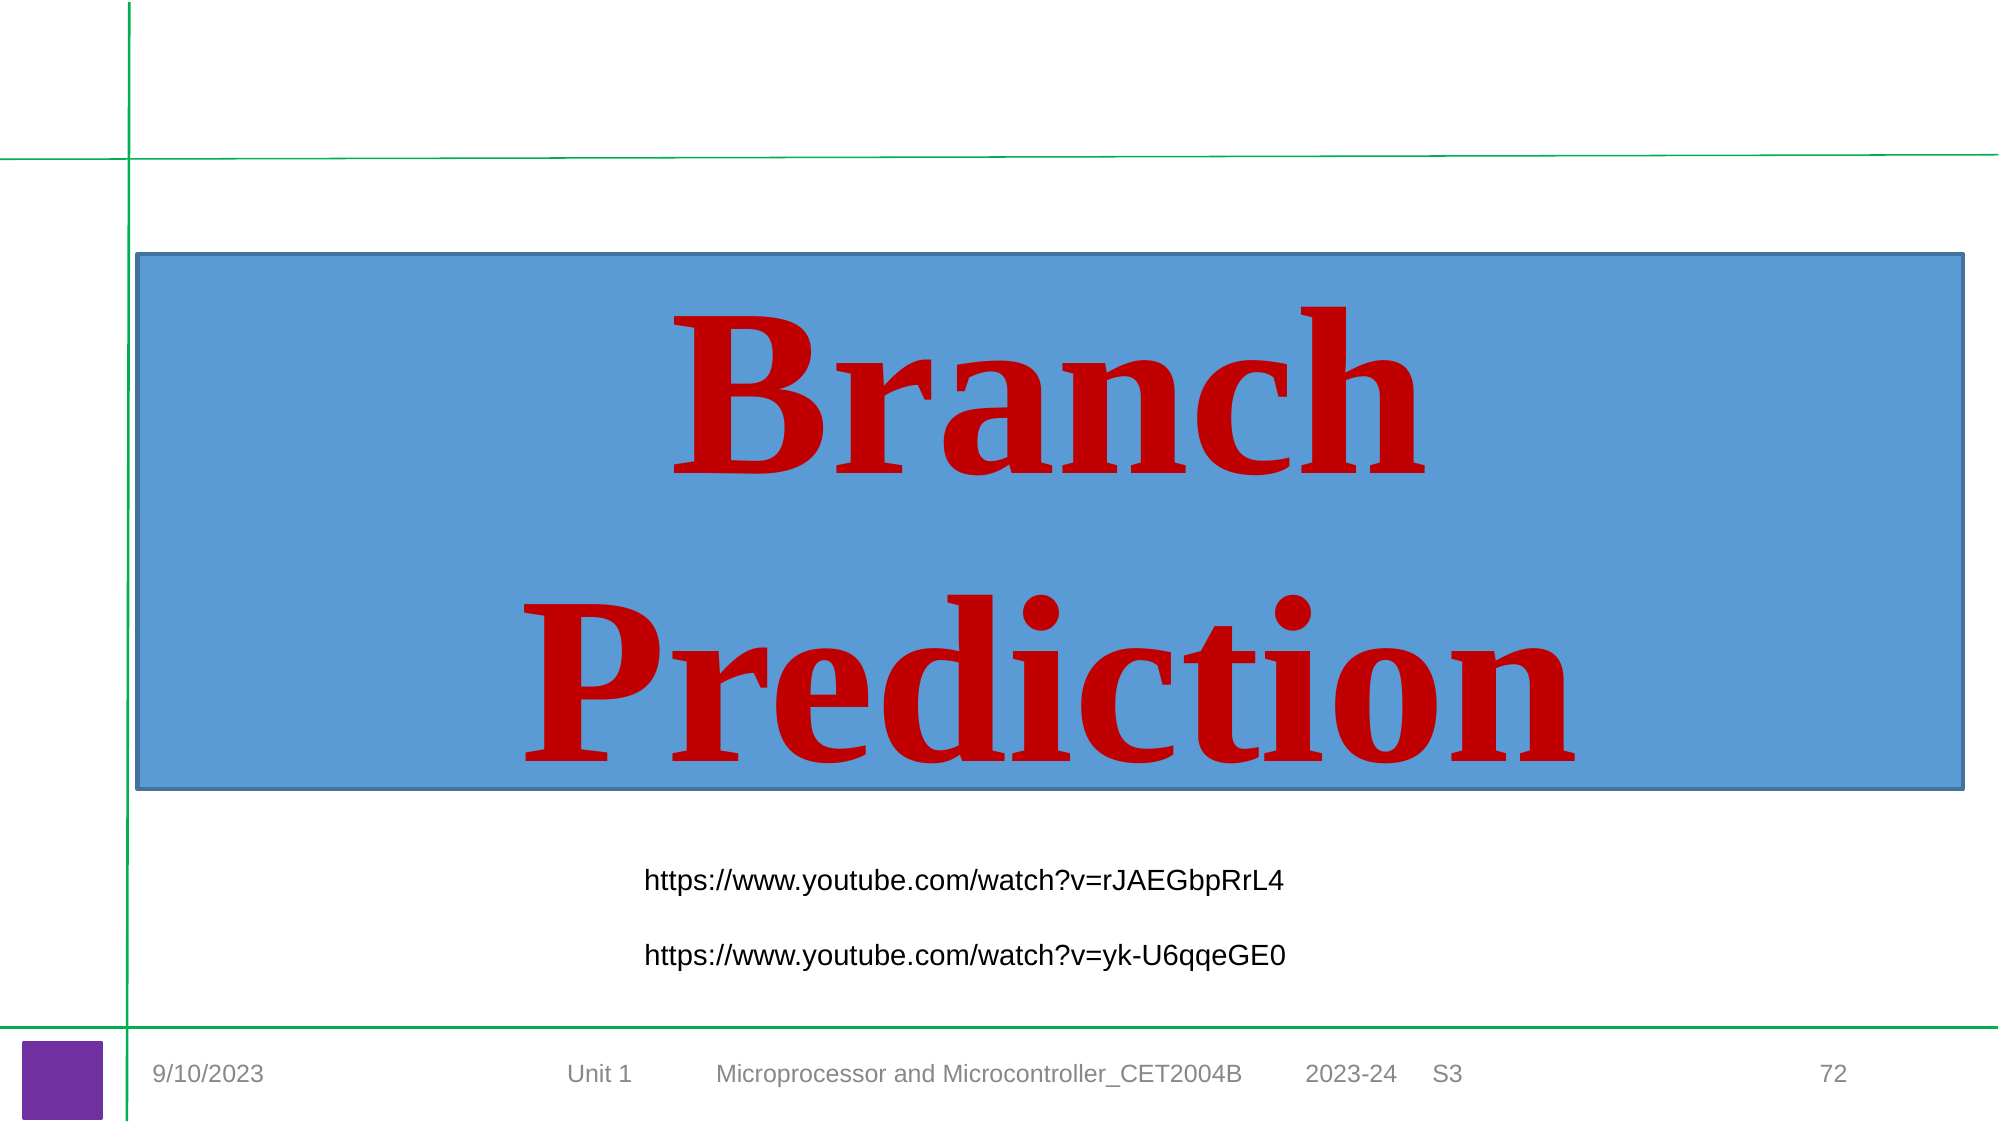

#
Branch Prediction

https://www.youtube.com/watch?v=rJAEGbpRrL4
https://www.youtube.com/watch?v=yk-U6qqeGE0

9/10/2023
Unit 1            Microprocessor and Microcontroller_CET2004B         2023-24     S3
72